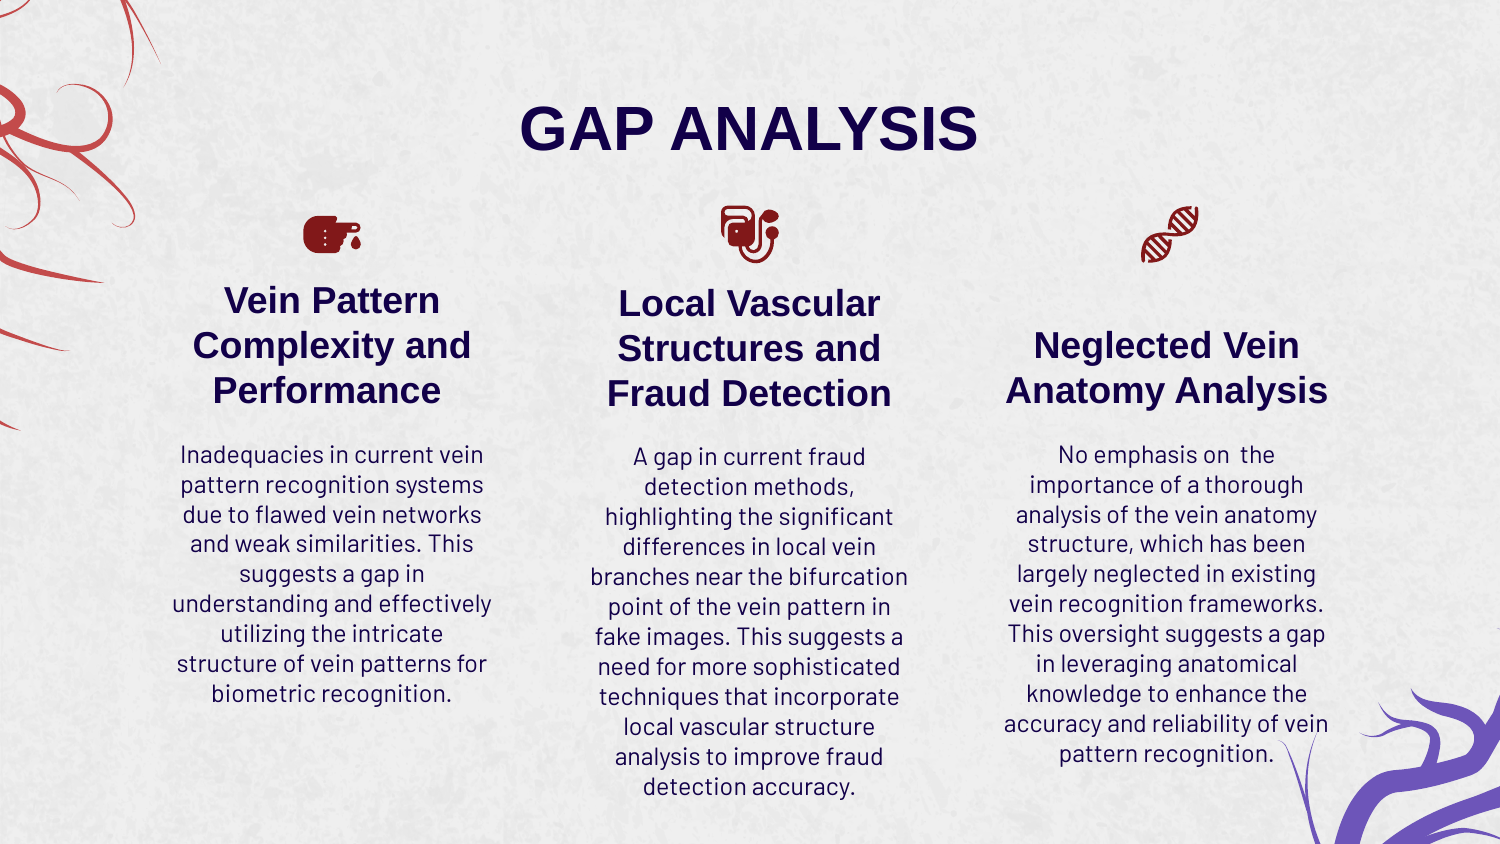

# GAP ANALYSIS

Vein Pattern Complexity and Performance
Neglected Vein Anatomy Analysis
Local Vascular Structures and Fraud Detection
Inadequacies in current vein pattern recognition systems due to flawed vein networks and weak similarities. This suggests a gap in understanding and effectively utilizing the intricate structure of vein patterns for biometric recognition.
No emphasis on  the importance of a thorough analysis of the vein anatomy structure, which has been largely neglected in existing vein recognition frameworks. This oversight suggests a gap in leveraging anatomical knowledge to enhance the accuracy and reliability of vein pattern recognition.
A gap in current fraud detection methods, highlighting the significant differences in local vein branches near the bifurcation point of the vein pattern in fake images. This suggests a need for more sophisticated techniques that incorporate local vascular structure analysis to improve fraud detection accuracy.